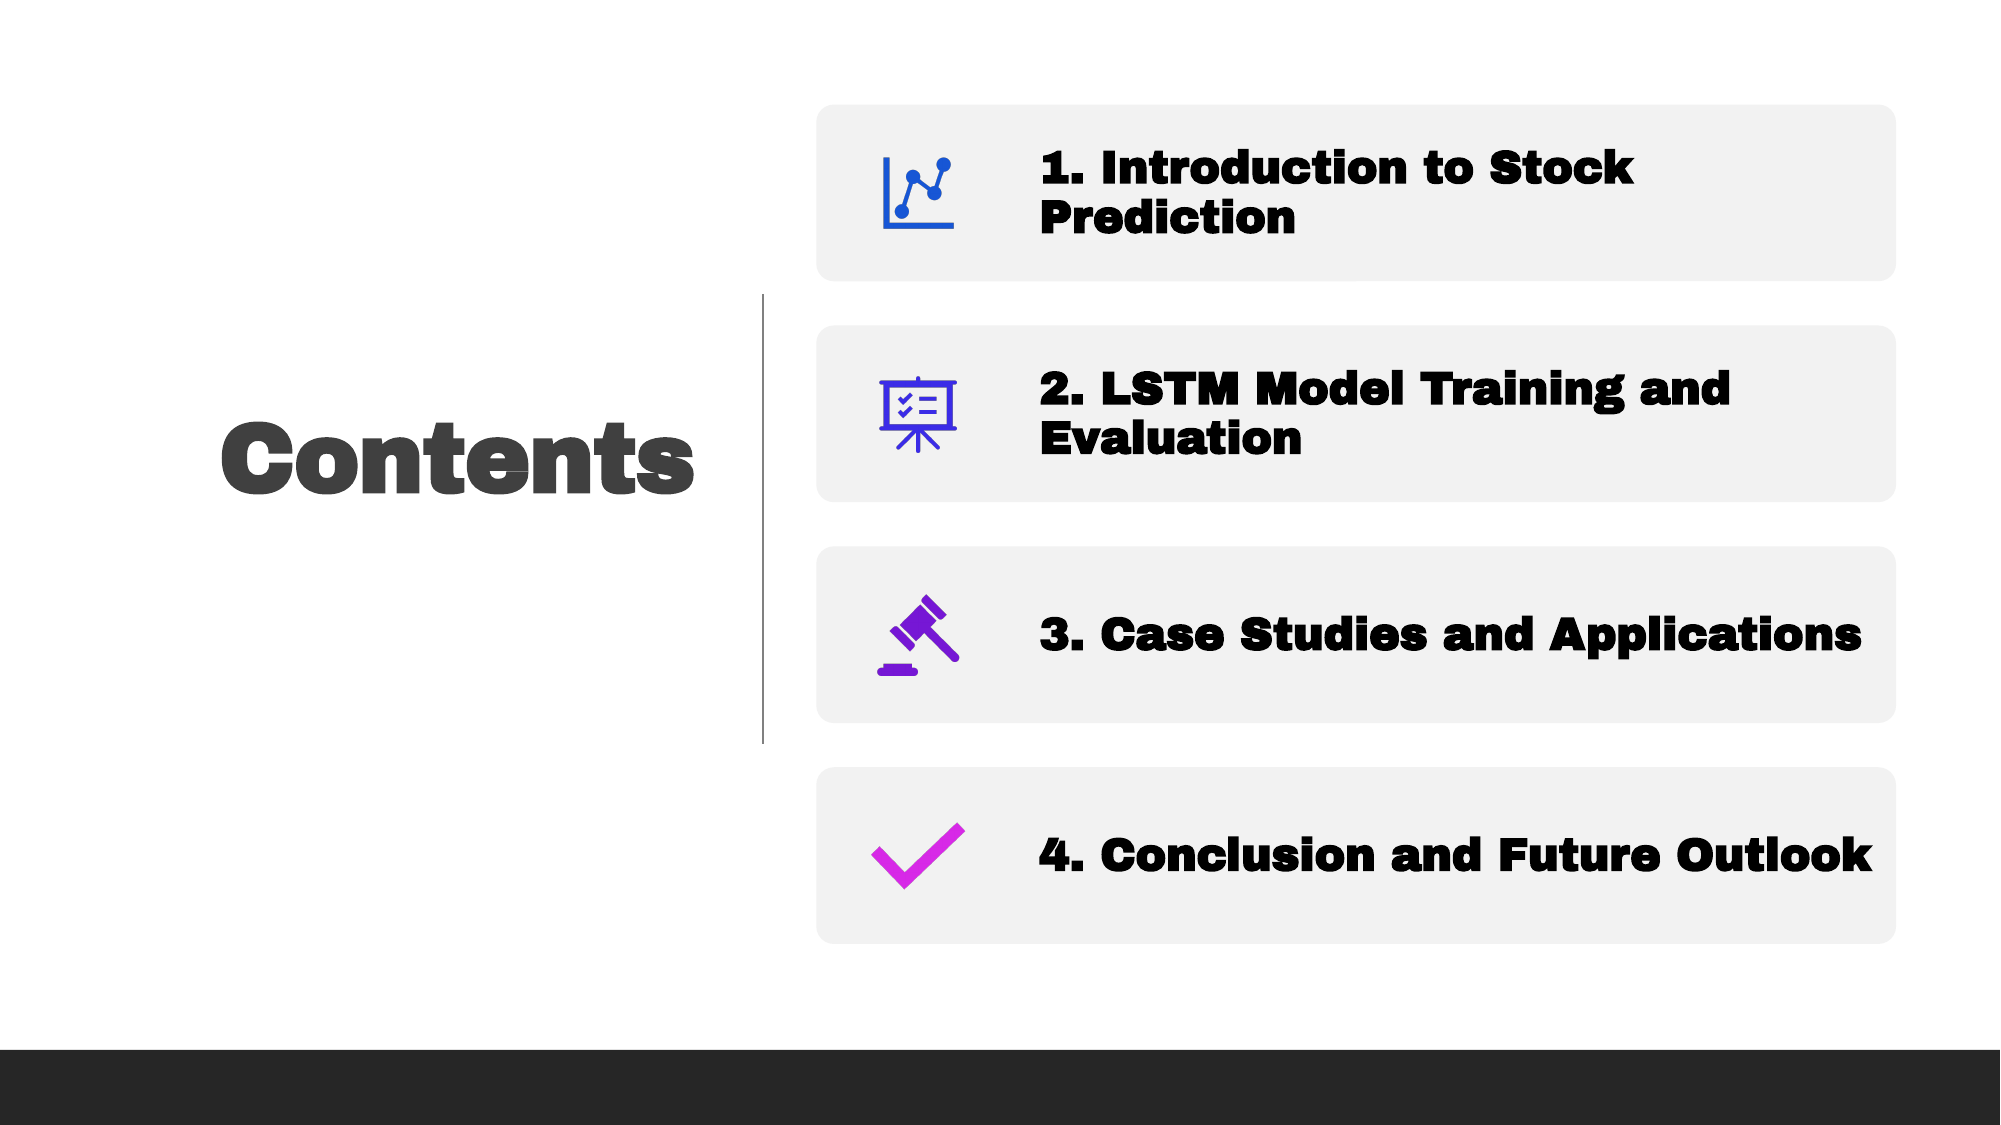

# Contents
1. Introduction to Stock Prediction
2. LSTM Model Training and Evaluation
3. Case Studies and Applications
4. Conclusion and Future Outlook